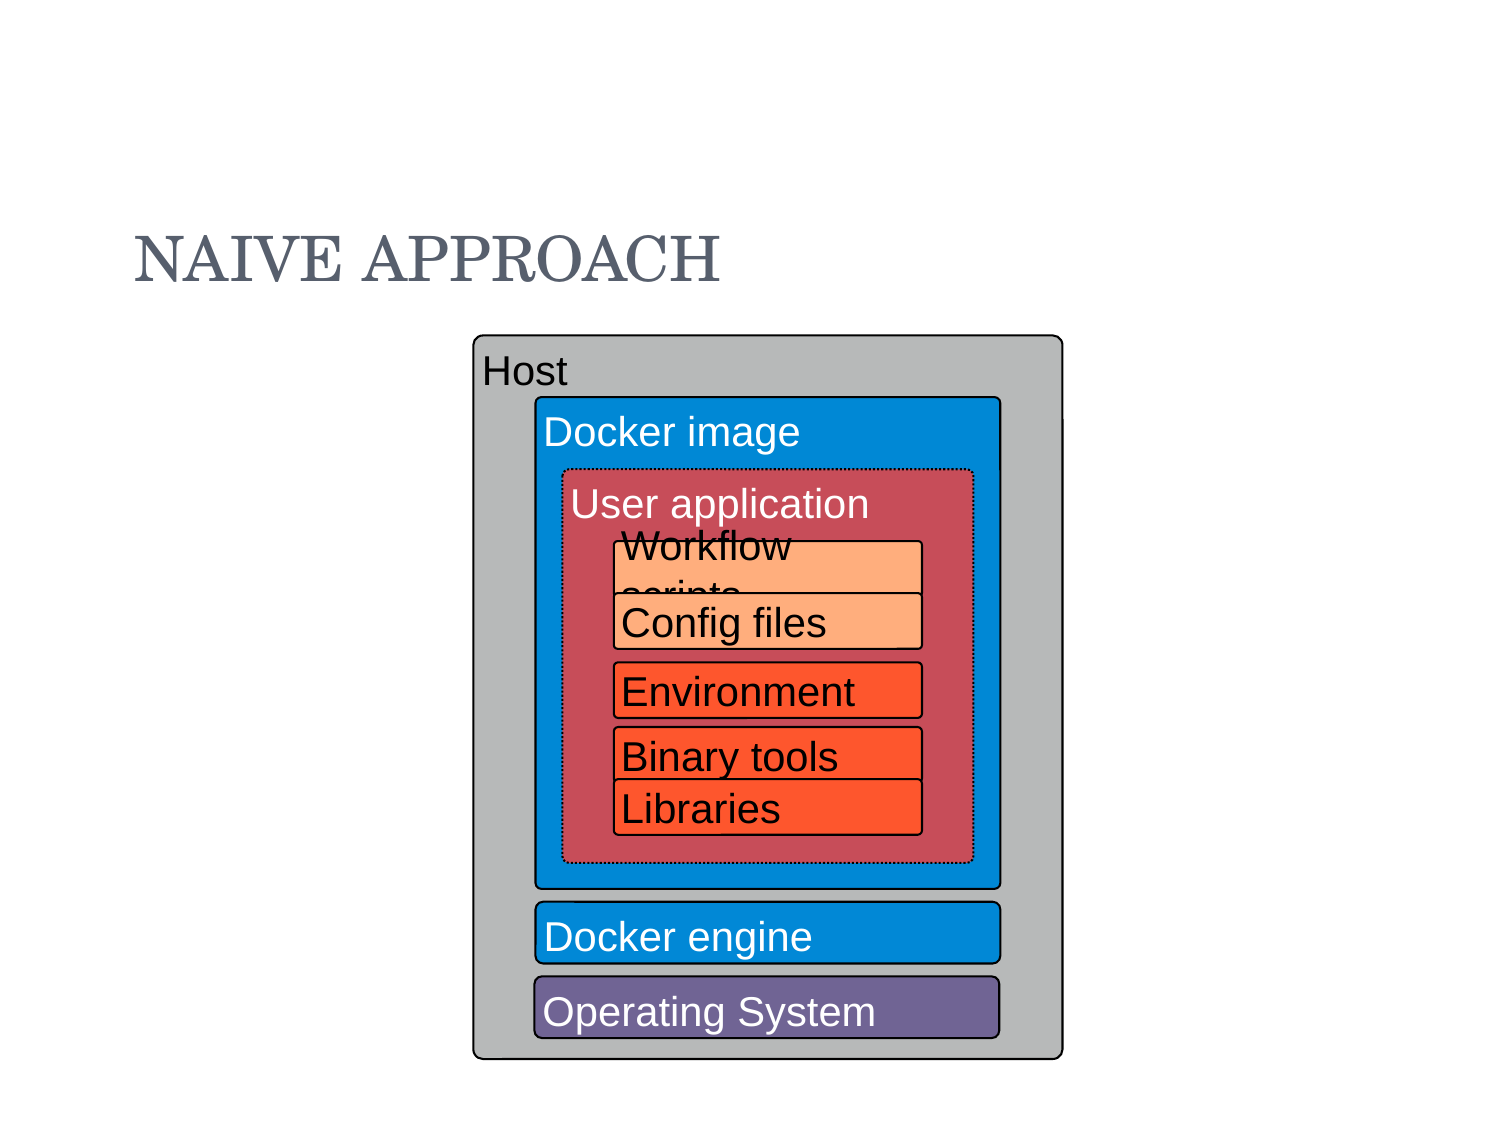

# Naive approach
Host
Docker image
User application
Workflow scripts
Config files
Environment
Binary tools
Libraries
Docker engine
Operating System